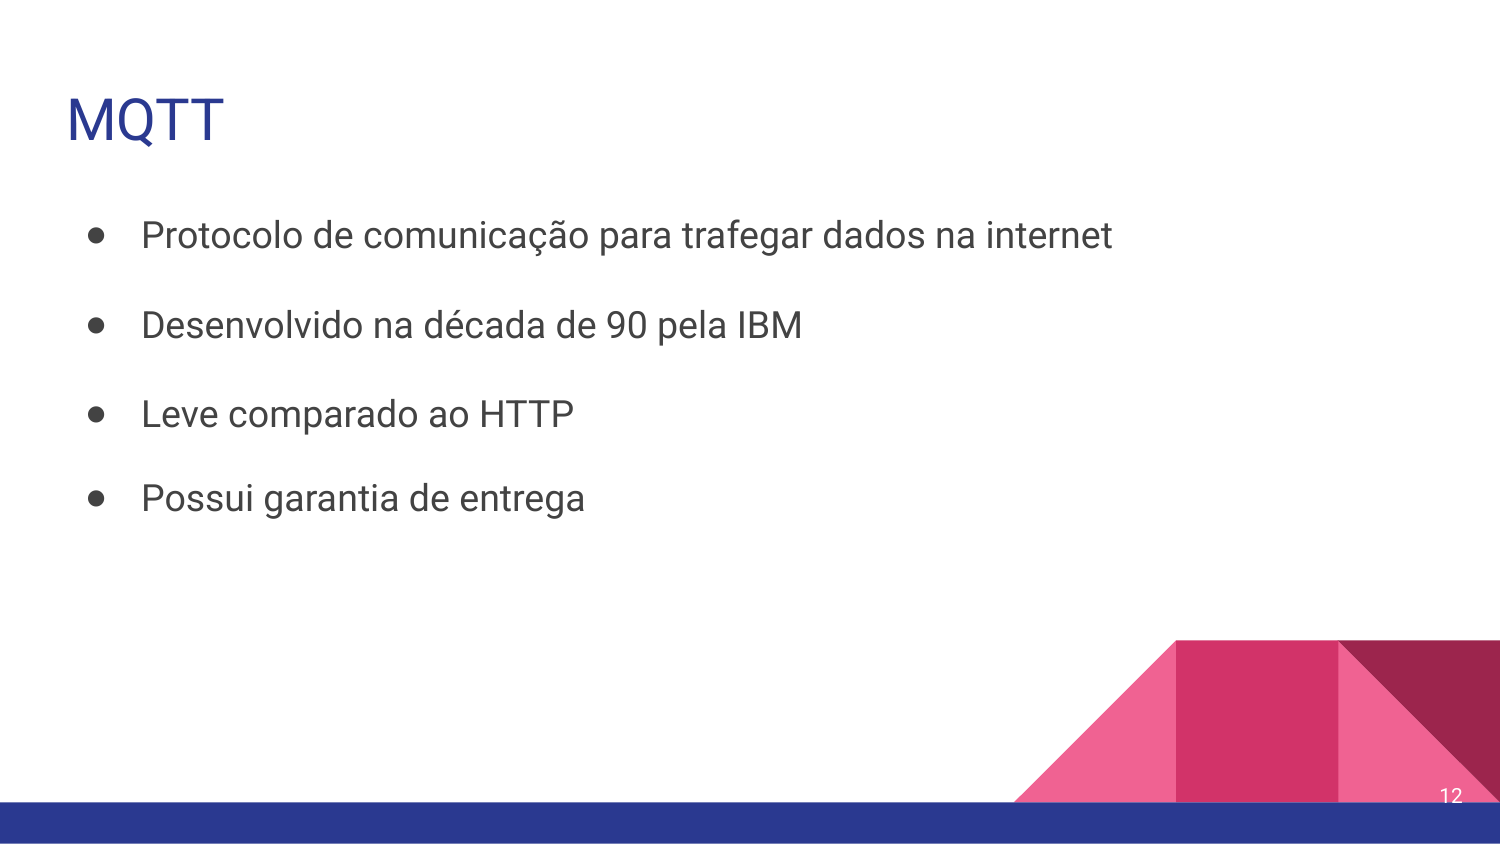

# MQTT
Protocolo de comunicação para trafegar dados na internet
Desenvolvido na década de 90 pela IBM
Leve comparado ao HTTP
Possui garantia de entrega
12